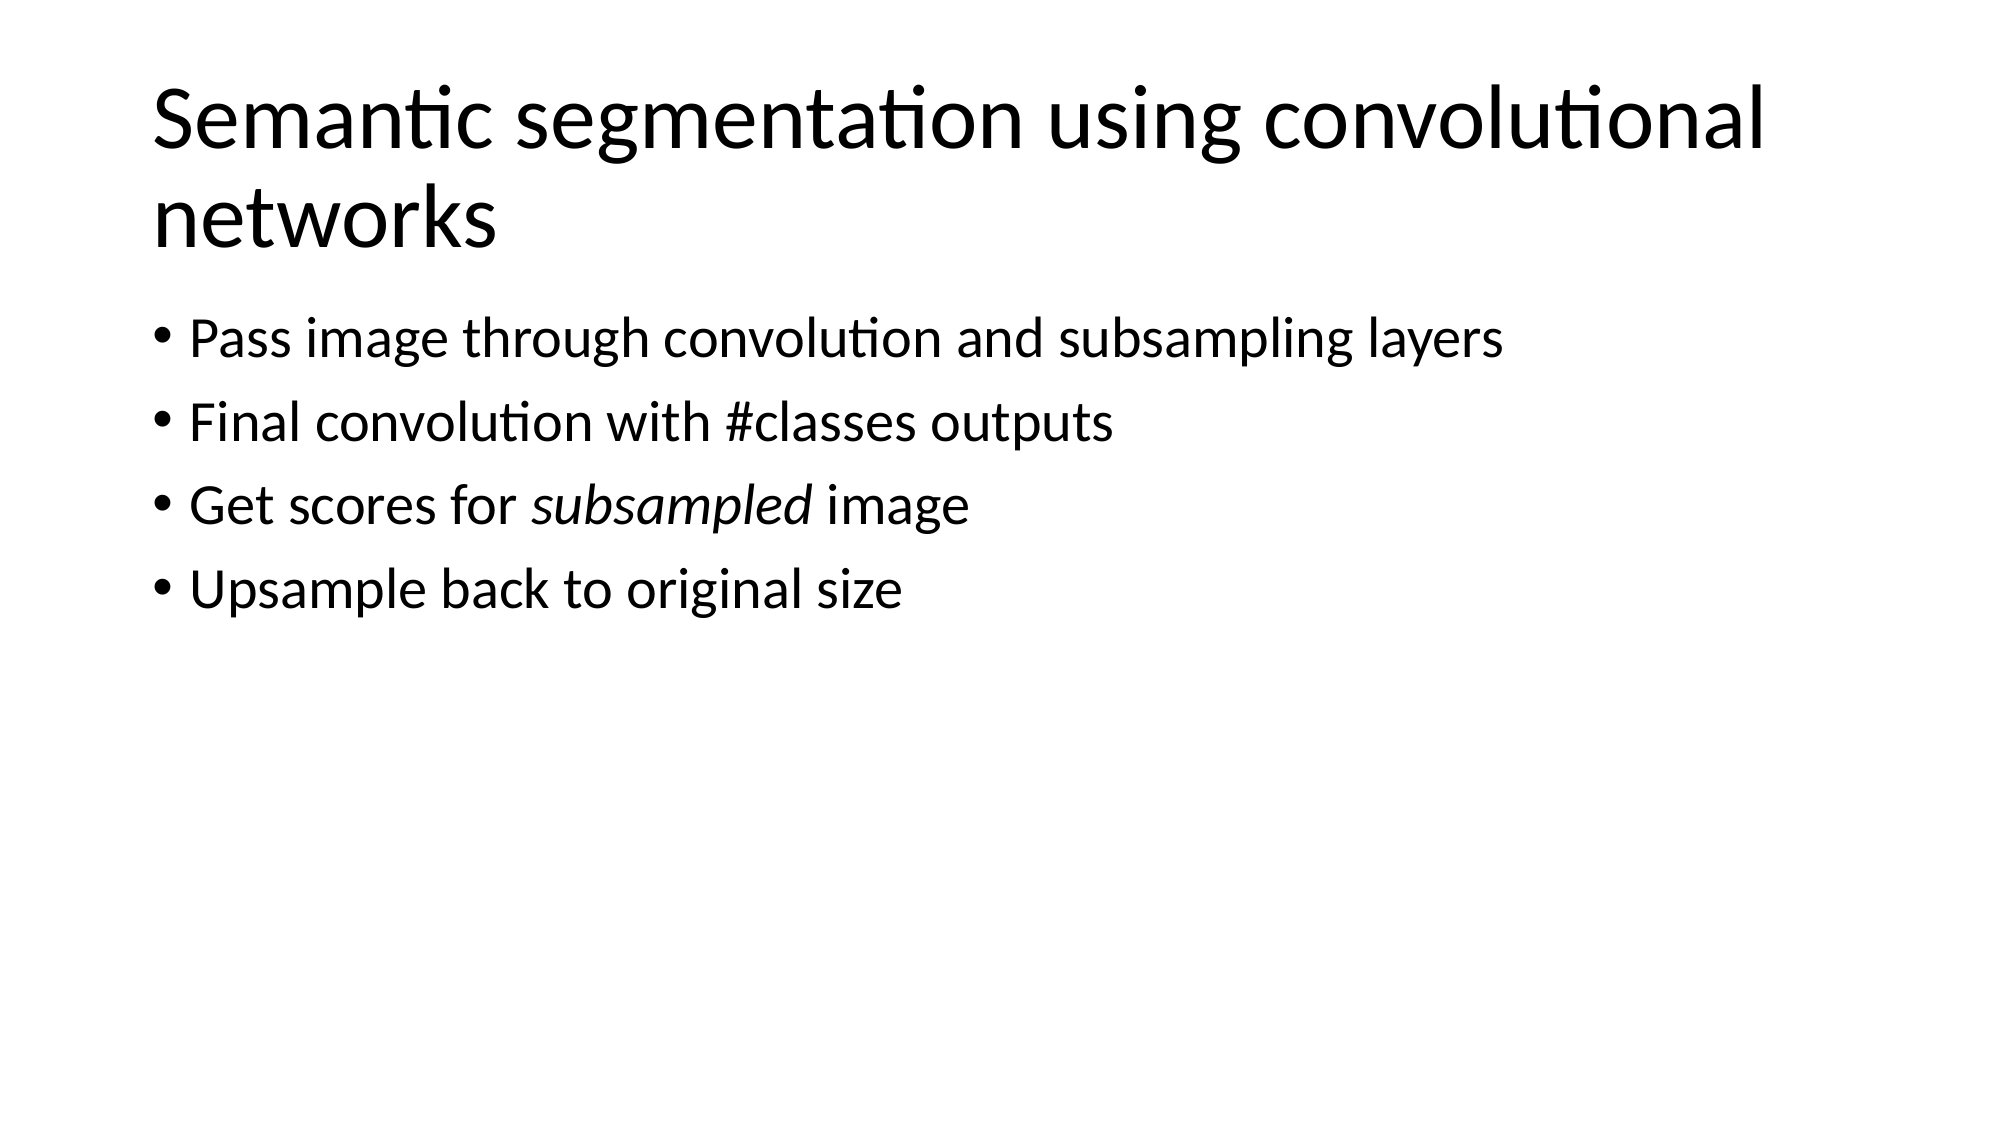

# Semantic segmentation using convolutional networks
Pass image through convolution and subsampling layers
Final convolution with #classes outputs
Get scores for subsampled image
Upsample back to original size